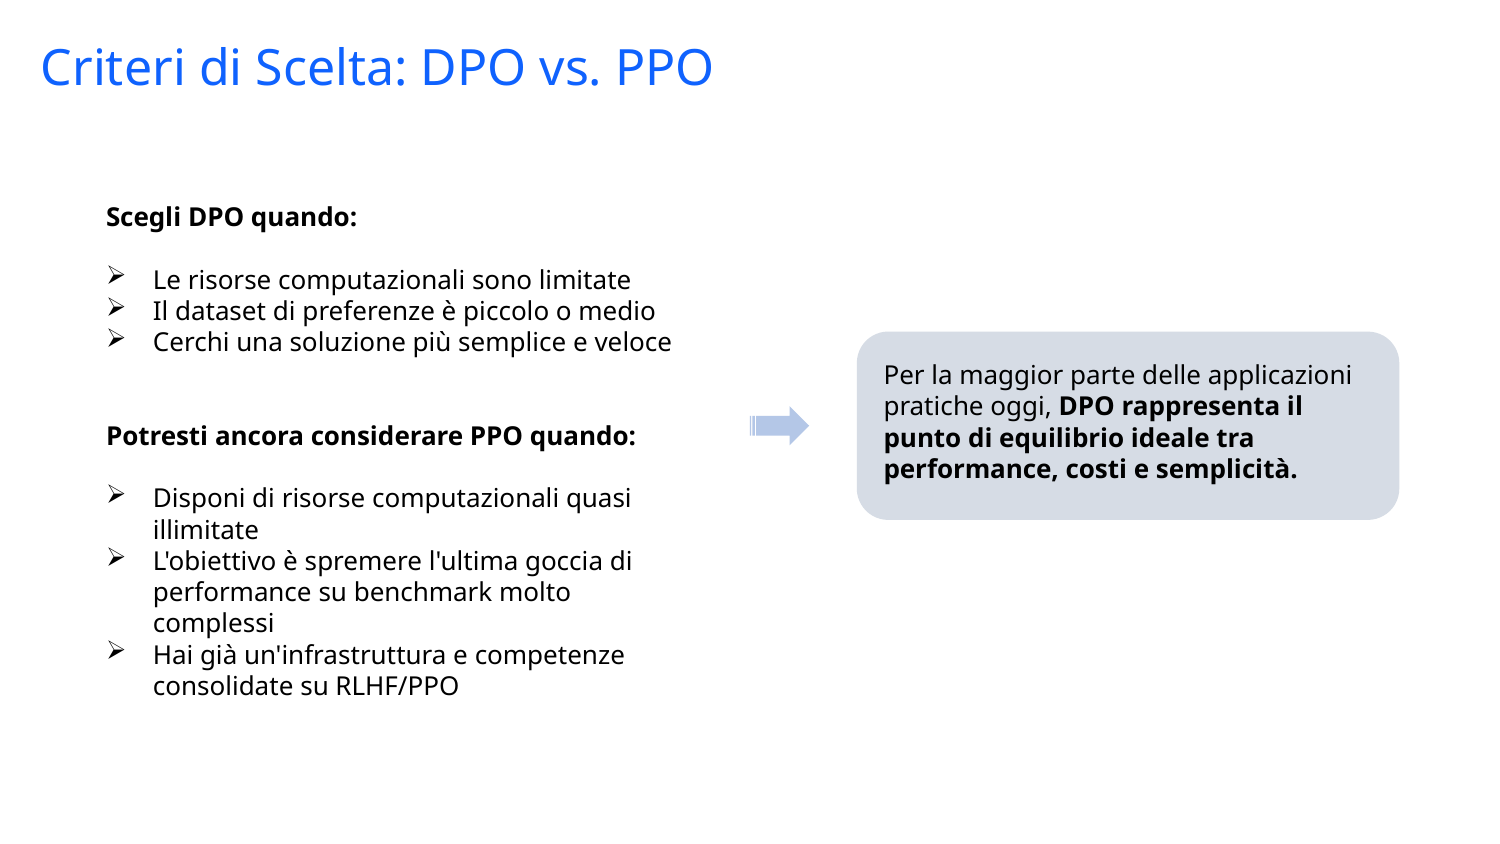

Criteri di Scelta: DPO vs. PPO
Scegli DPO quando:

Le risorse computazionali sono limitate
Il dataset di preferenze è piccolo o medio
Cerchi una soluzione più semplice e veloce

Potresti ancora considerare PPO quando:

Disponi di risorse computazionali quasi illimitate
L'obiettivo è spremere l'ultima goccia di performance su benchmark molto complessi
Hai già un'infrastruttura e competenze consolidate su RLHF/PPO

Per la maggior parte delle applicazioni pratiche oggi, DPO rappresenta il punto di equilibrio ideale tra performance, costi e semplicità.